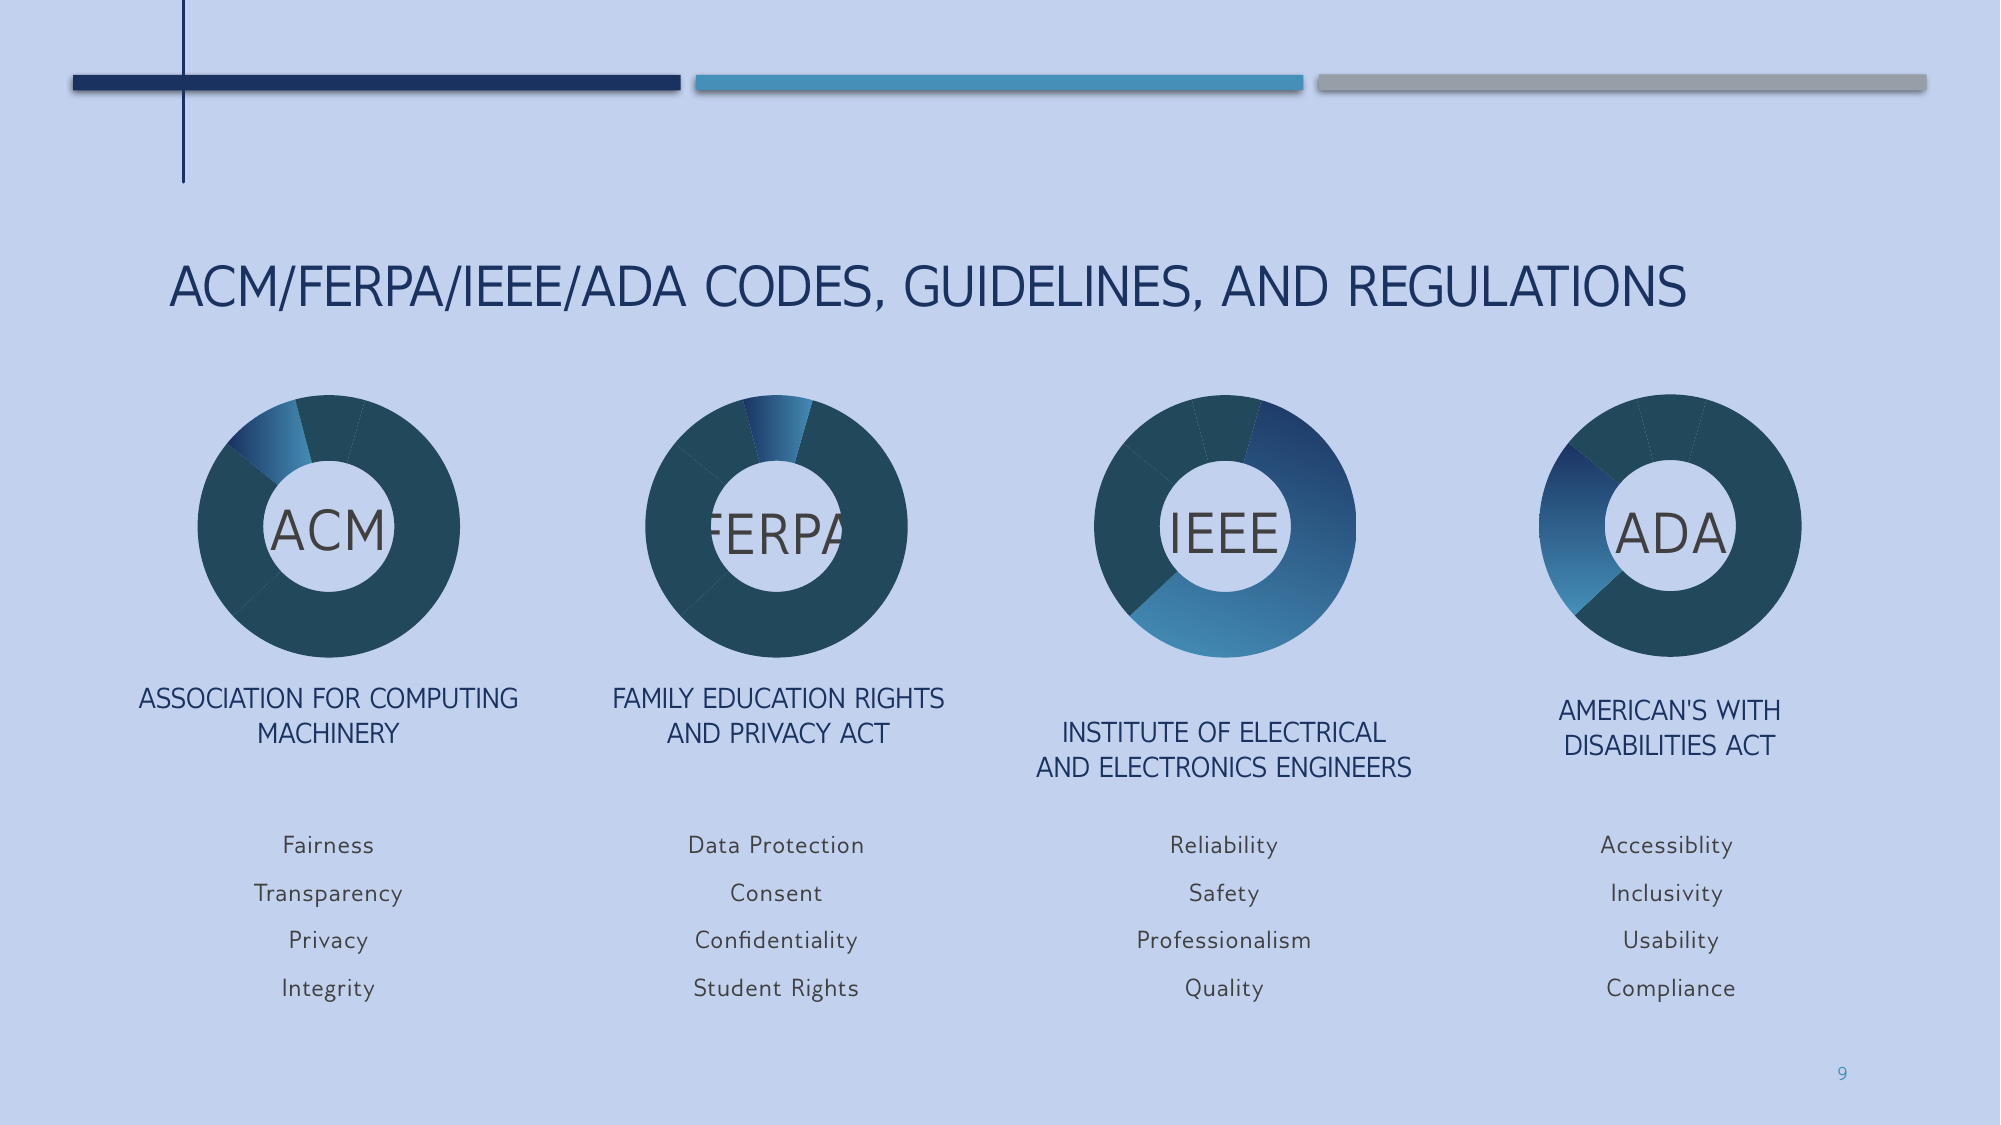

# ACM/ferpa/IEEE/ADA Codes, Guidelines, and regulations

### Chart

| Category |  |
|---|---|

### Chart

| Category |  |
|---|---|

### Chart

| Category |  |
|---|---|

### Chart

| Category |  |
|---|---|
ACM
ADA
IEEE
FERPA
Association for computing machinery
Family education rights and privacy act
American's with disabilities act
Institute of electrical and electronics engineers
Fairness
Transparency
Privacy
Integrity
Data Protection
Consent
Confidentiality
Student Rights
Accessiblity
Inclusivity
Usability
Compliance
Reliability
Safety
Professionalism
Quality
9